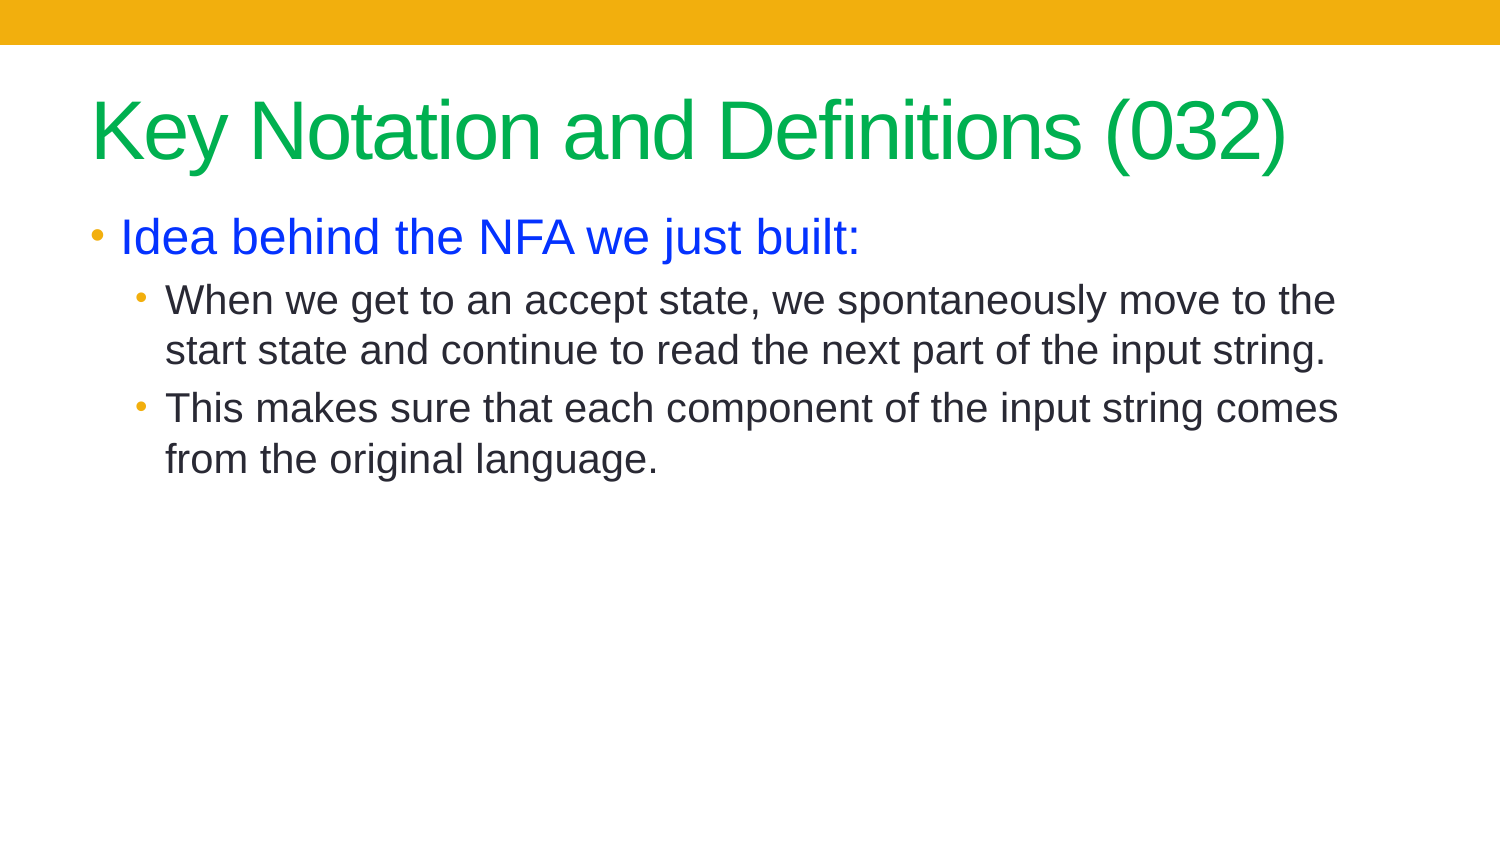

# Key Notation and Definitions (032)
Idea behind the NFA we just built:
When we get to an accept state, we spontaneously move to the start state and continue to read the next part of the input string.
This makes sure that each component of the input string comes from the original language.